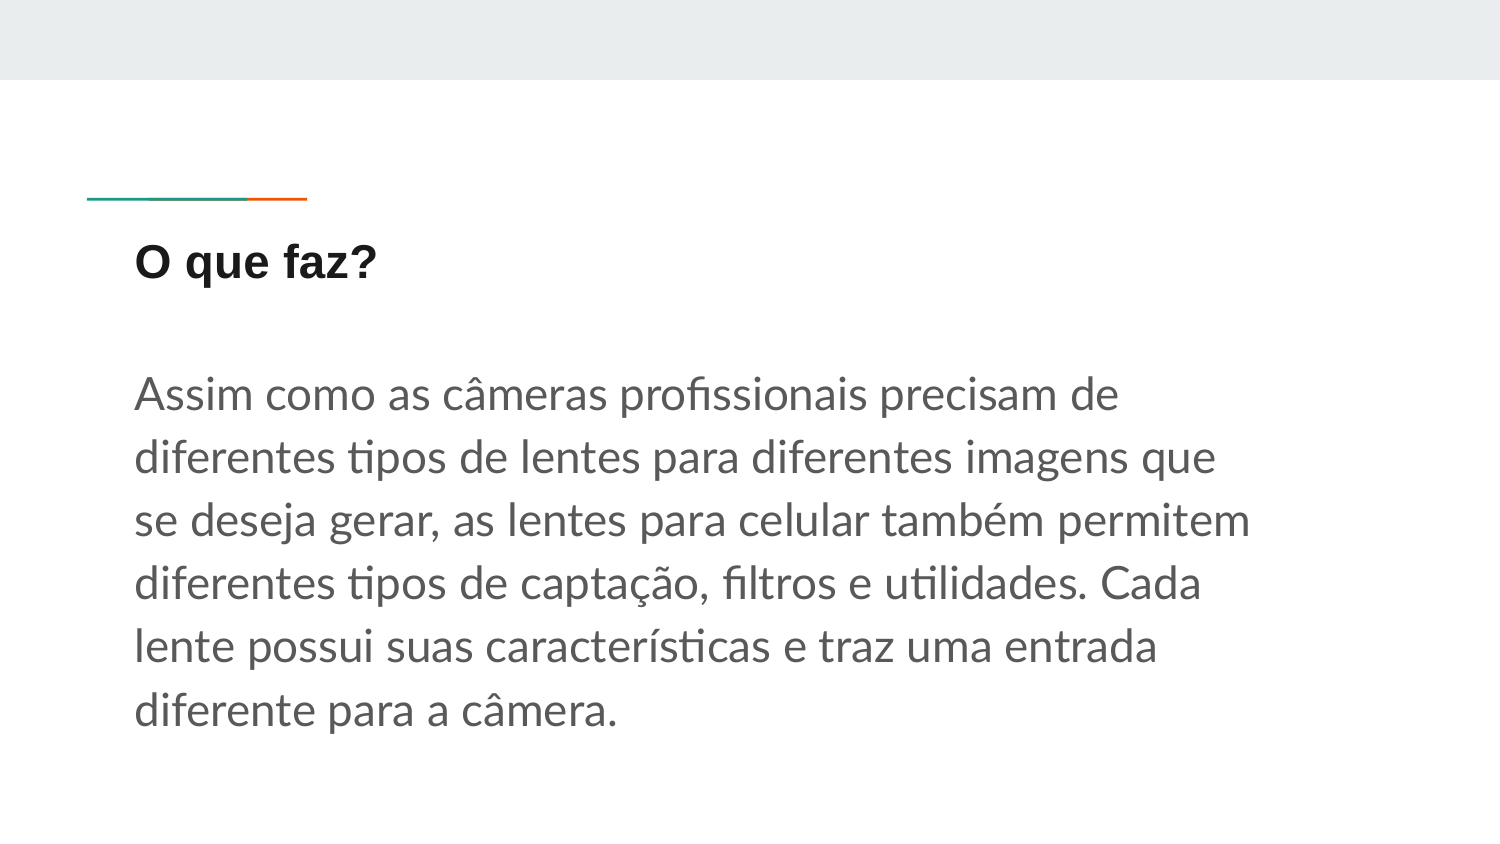

# O que faz?
Assim como as câmeras profissionais precisam de diferentes tipos de lentes para diferentes imagens que se deseja gerar, as lentes para celular também permitem diferentes tipos de captação, filtros e utilidades. Cada lente possui suas características e traz uma entrada diferente para a câmera.